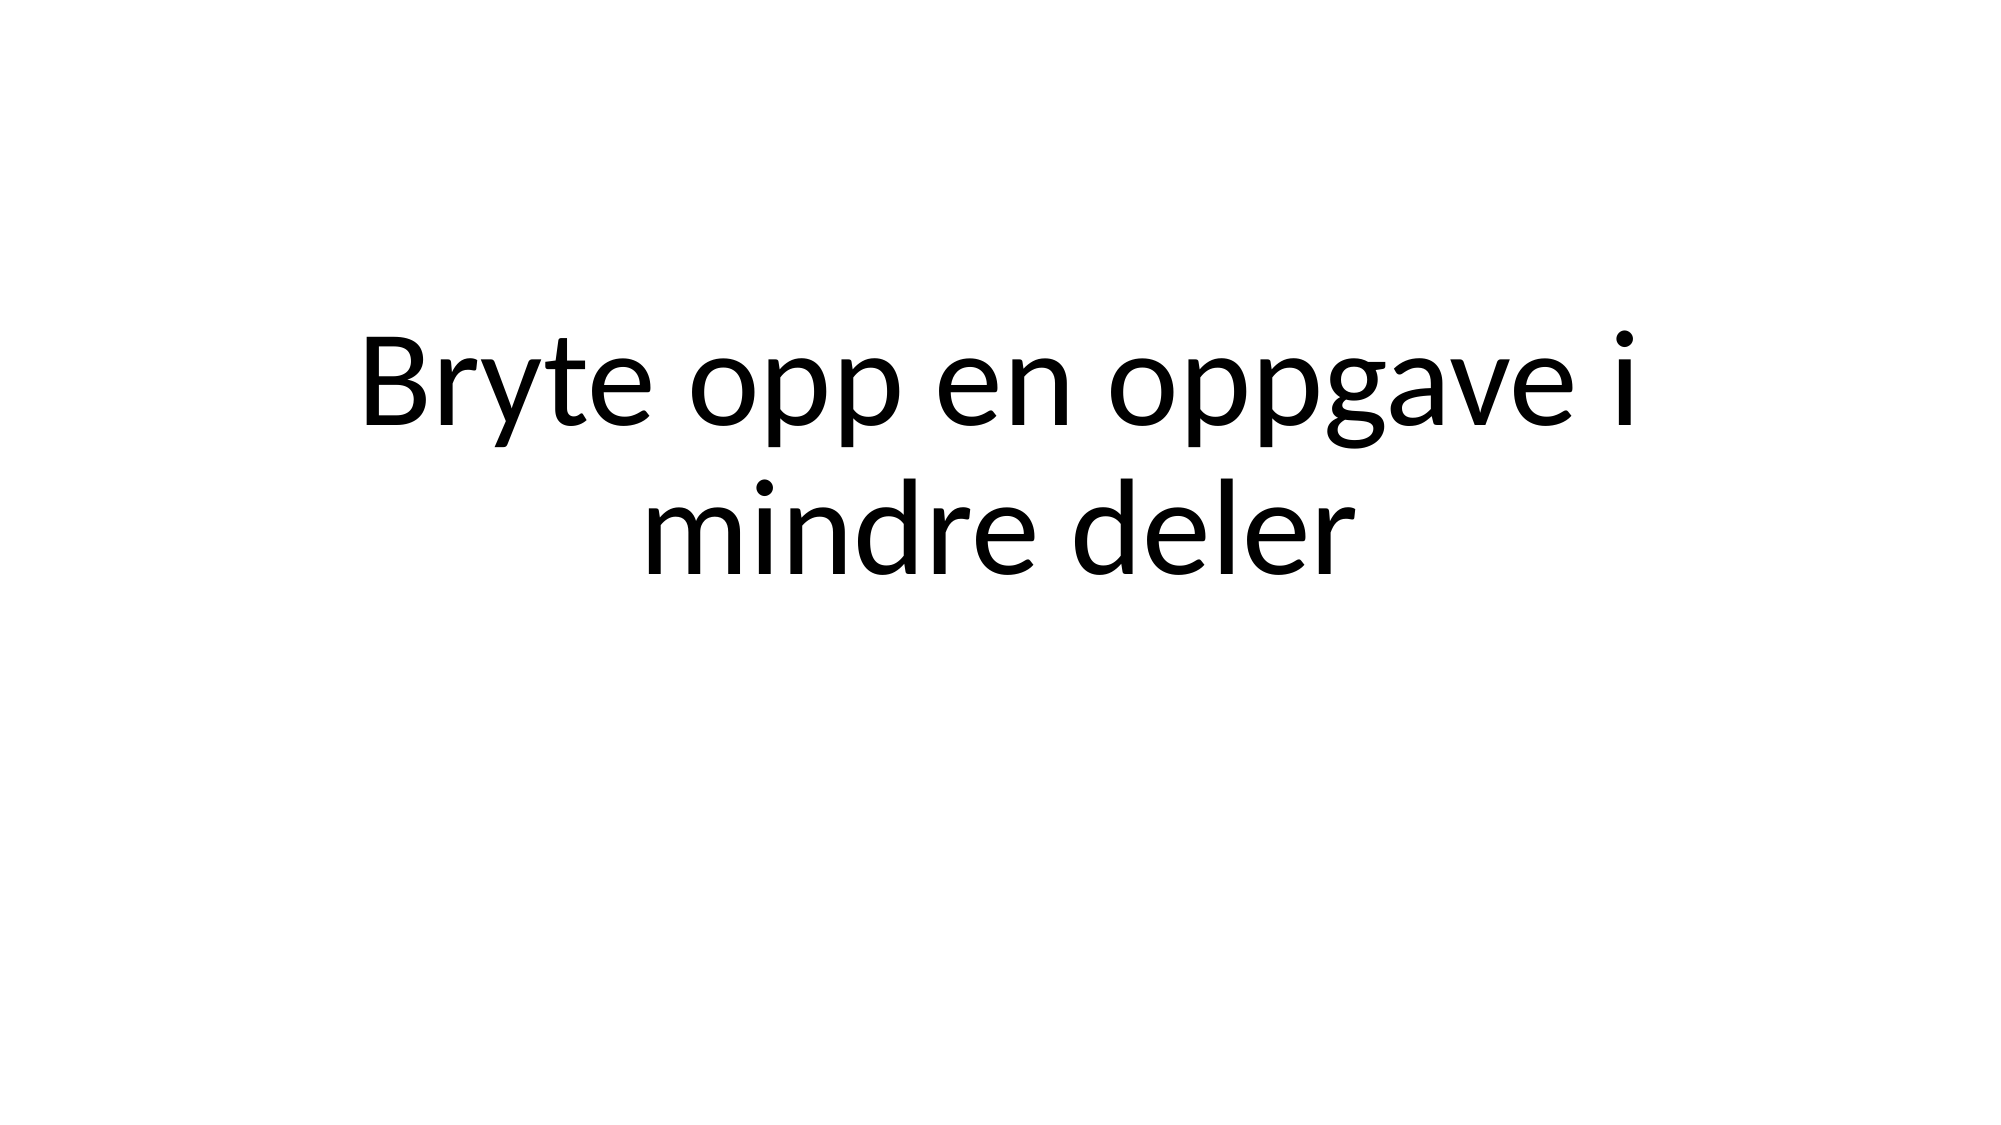

Bryte opp en oppgave i mindre deler